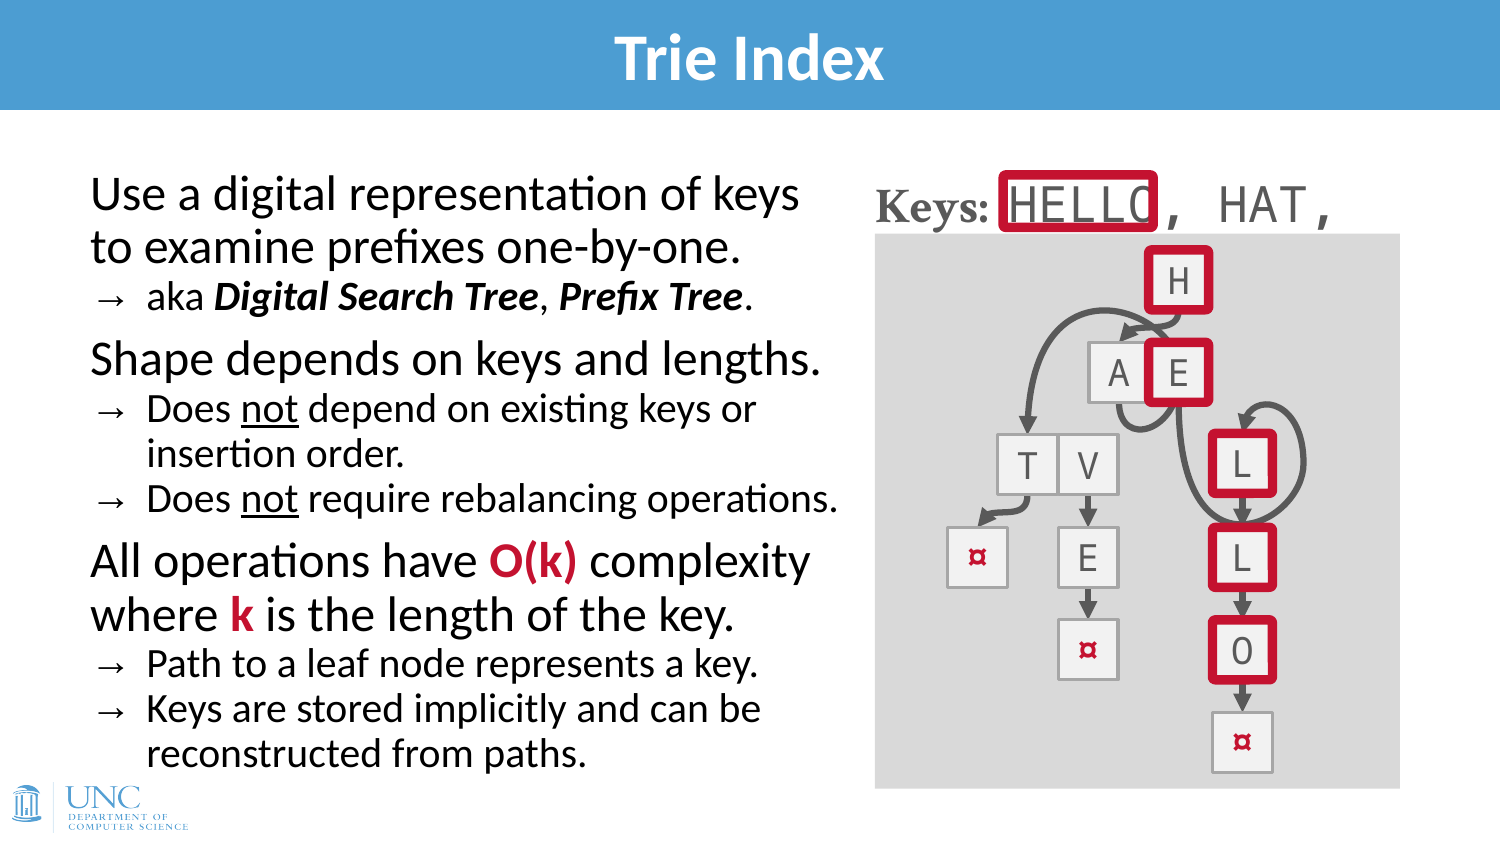

# Trie Index
31
Use a digital representation of keys to examine prefixes one-by-one.
aka Digital Search Tree, Prefix Tree.
Shape depends on keys and lengths.
Does not depend on existing keys or insertion order.
Does not require rebalancing operations.
All operations have O(k) complexity where k is the length of the key.
Path to a leaf node represents a key.
Keys are stored implicitly and can be reconstructed from paths.

Keys:  HELLO, HAT, HAVE

H

A
E

L

T
V
¤
E
L

¤
O

¤